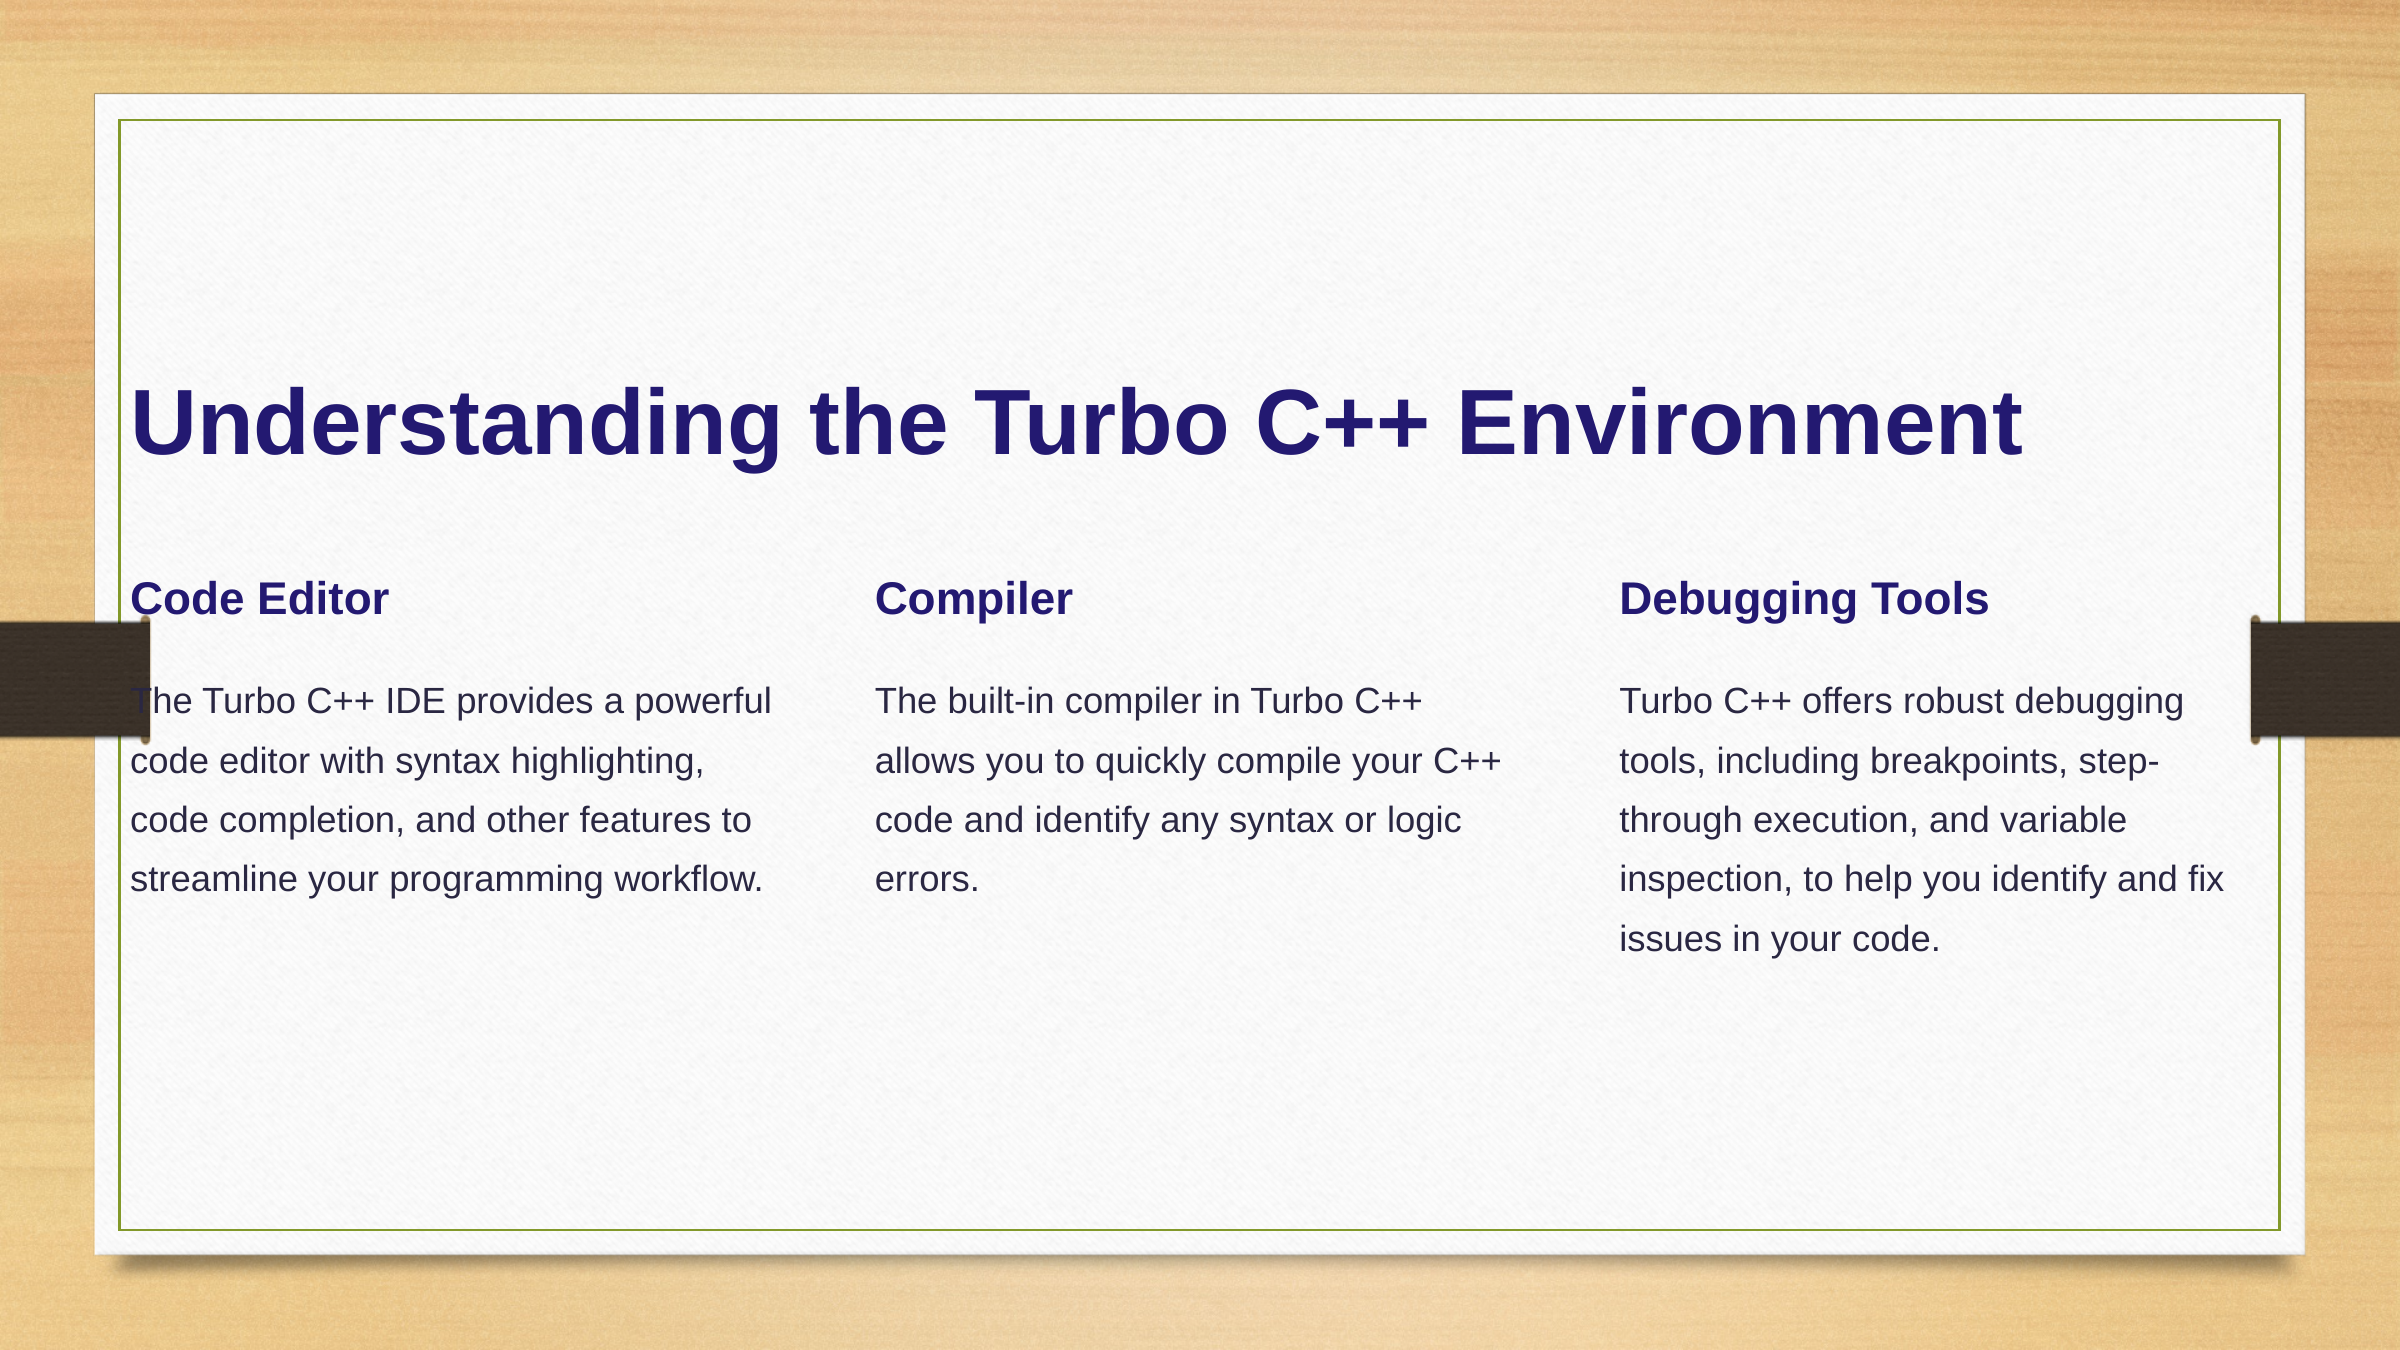

Understanding the Turbo C++ Environment
Code Editor
Compiler
Debugging Tools
The Turbo C++ IDE provides a powerful code editor with syntax highlighting, code completion, and other features to streamline your programming workflow.
The built-in compiler in Turbo C++ allows you to quickly compile your C++ code and identify any syntax or logic errors.
Turbo C++ offers robust debugging tools, including breakpoints, step-through execution, and variable inspection, to help you identify and fix issues in your code.